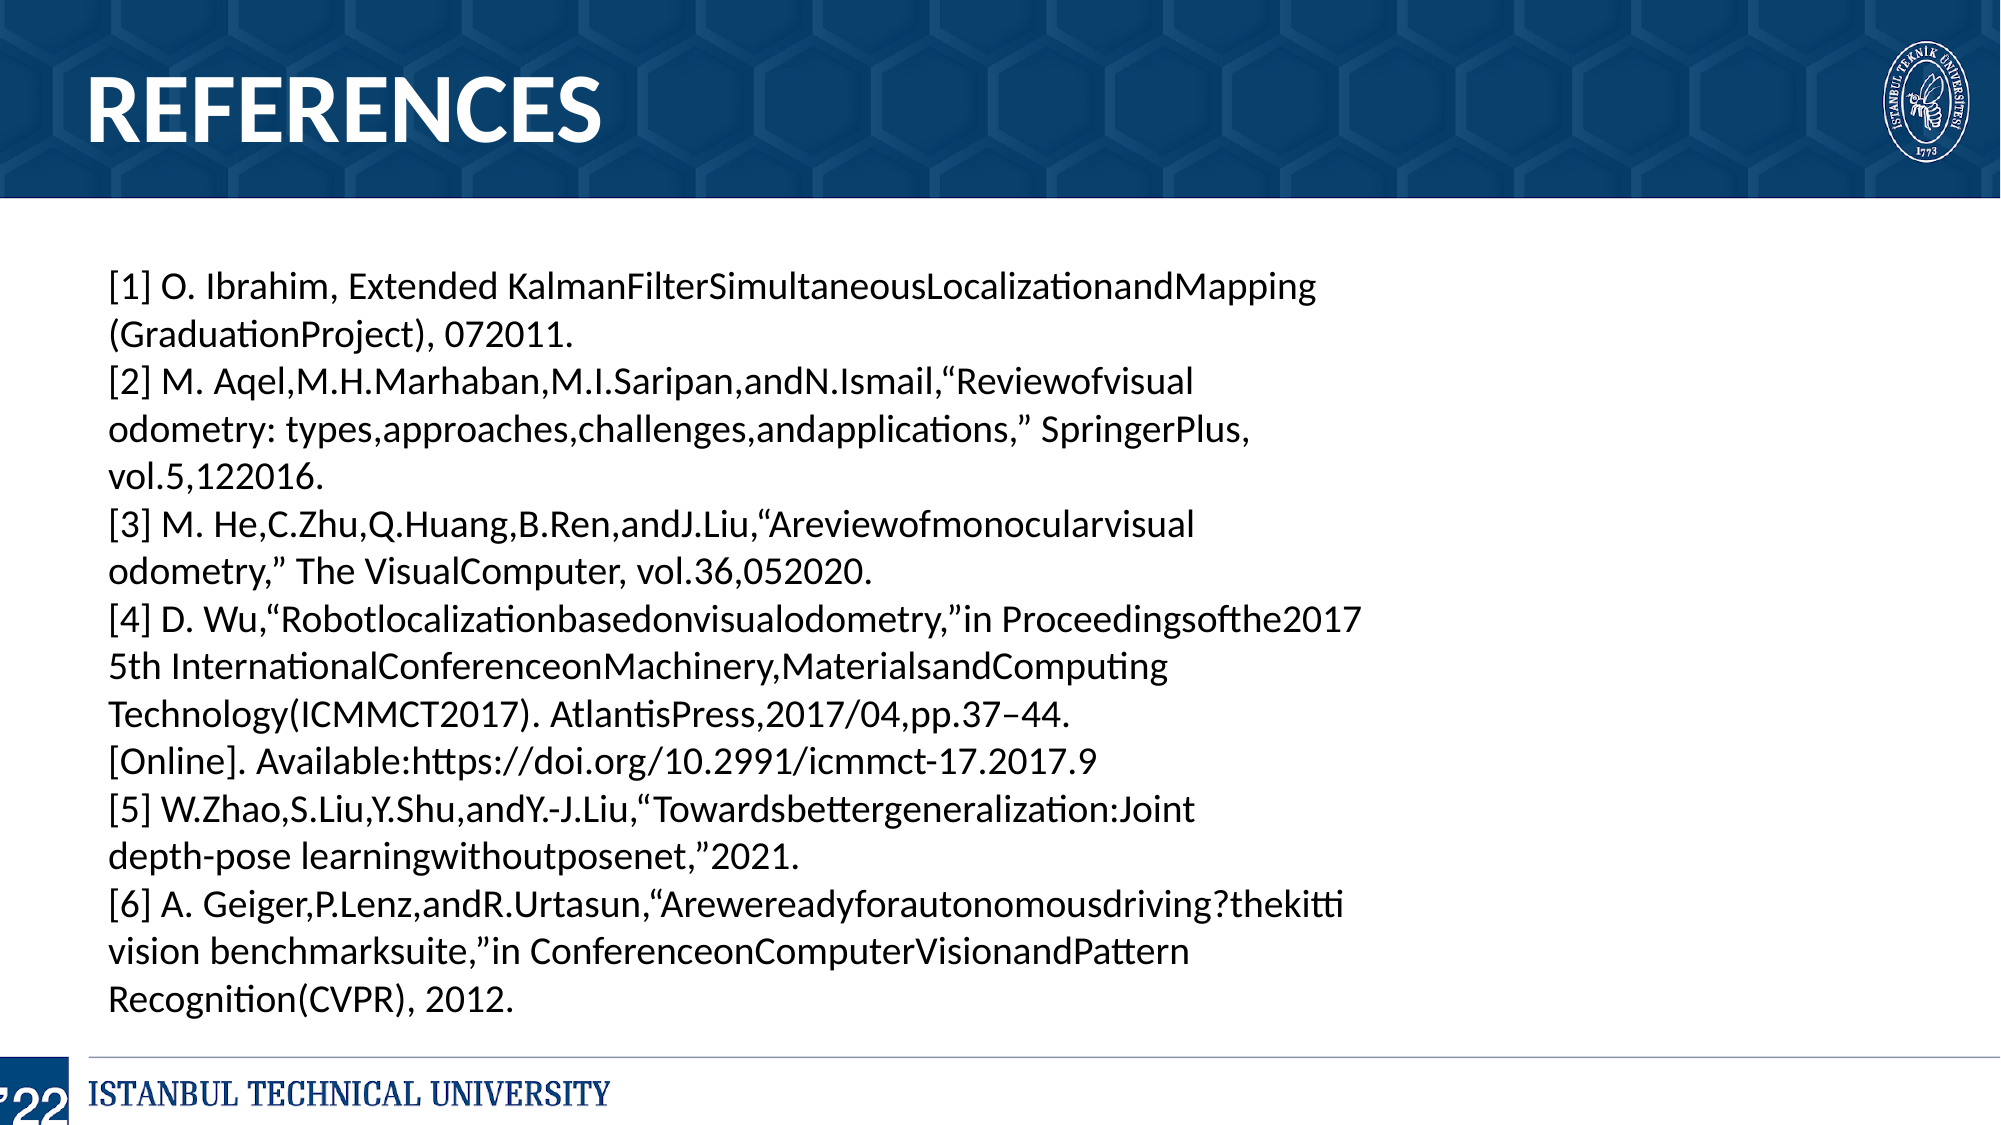

REFERENCES
[1] O. Ibrahim, Extended KalmanFilterSimultaneousLocalizationandMapping
(GraduationProject), 072011.
[2] M. Aqel,M.H.Marhaban,M.I.Saripan,andN.Ismail,“Reviewofvisual
odometry: types,approaches,challenges,andapplications,” SpringerPlus,
vol.5,122016.
[3] M. He,C.Zhu,Q.Huang,B.Ren,andJ.Liu,“Areviewofmonocularvisual
odometry,” The VisualComputer, vol.36,052020.
[4] D. Wu,“Robotlocalizationbasedonvisualodometry,”in Proceedingsofthe2017
5th InternationalConferenceonMachinery,MaterialsandComputing
Technology(ICMMCT2017). AtlantisPress,2017/04,pp.37–44.
[Online]. Available:https://doi.org/10.2991/icmmct-17.2017.9
[5] W.Zhao,S.Liu,Y.Shu,andY.-J.Liu,“Towardsbettergeneralization:Joint
depth-pose learningwithoutposenet,”2021.
[6] A. Geiger,P.Lenz,andR.Urtasun,“Arewereadyforautonomousdriving?thekitti
vision benchmarksuite,”in ConferenceonComputerVisionandPattern
Recognition(CVPR), 2012.